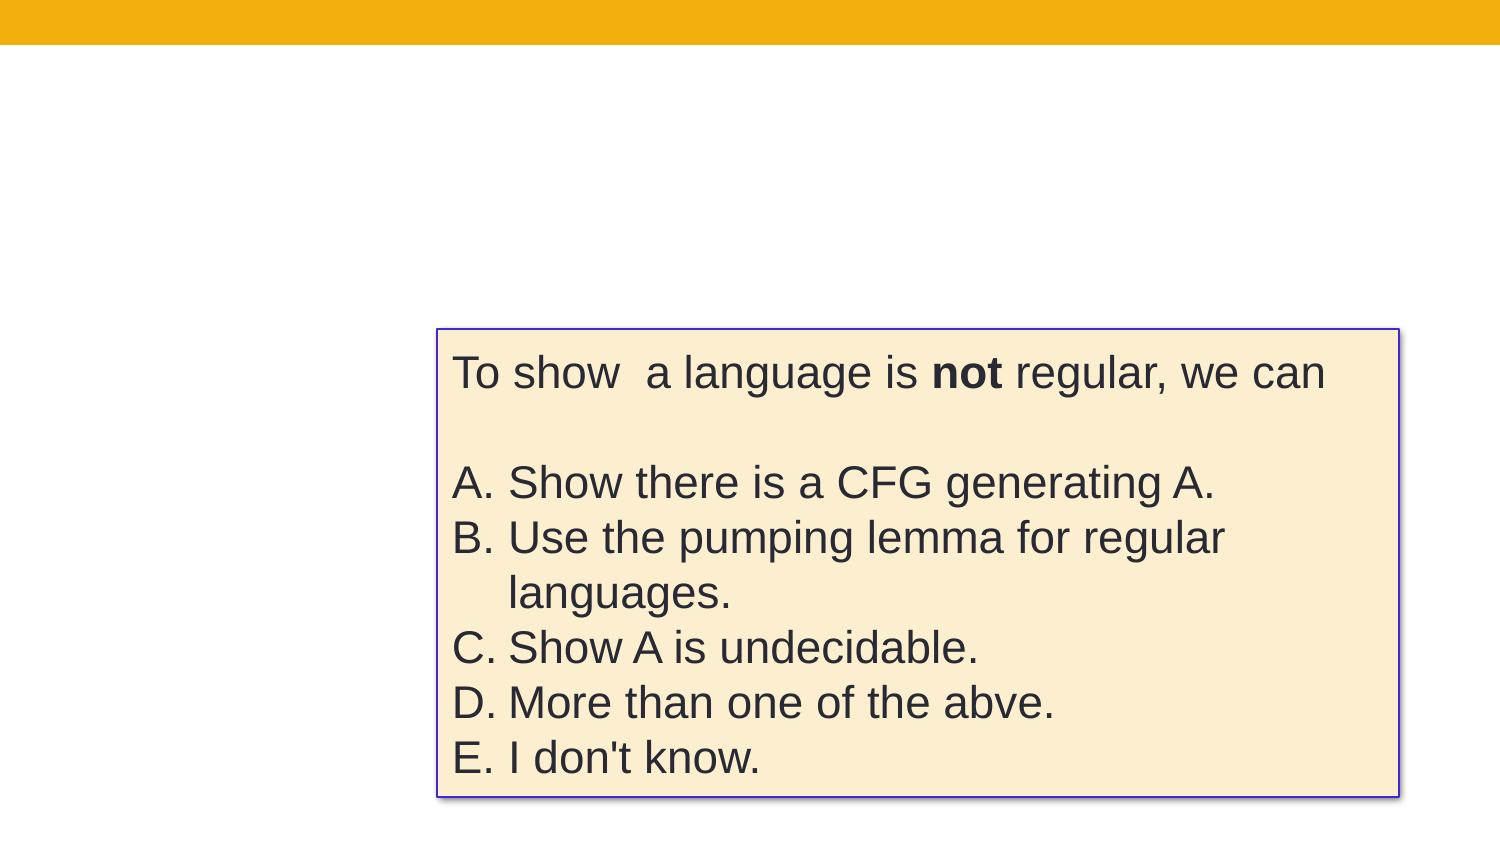

To show  a language is not regular, we can

Show there is a CFG generating A.
Use the pumping lemma for regular languages.
Show A is undecidable.
More than one of the abve.
I don't know.